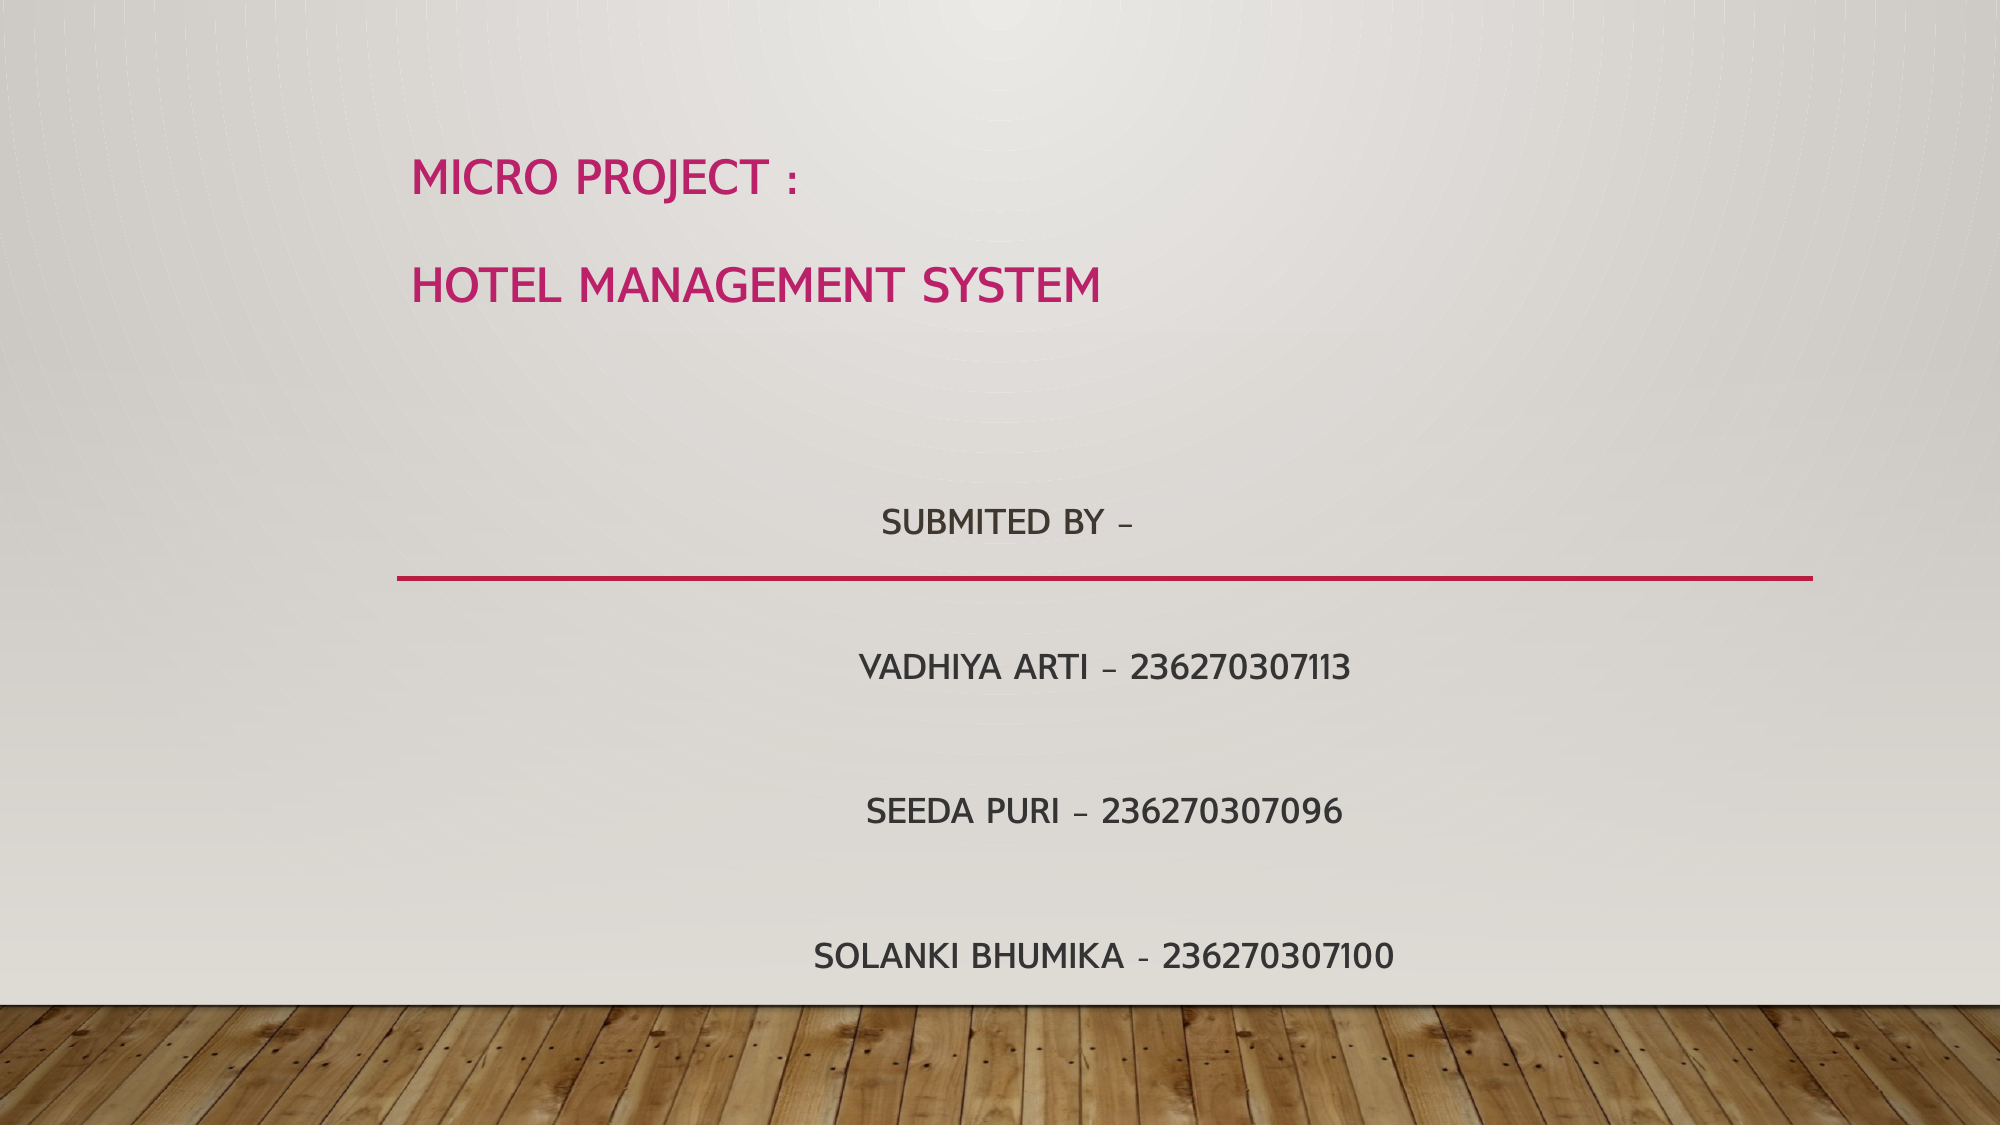

# Micro Project : Hotel management system
                                        Submited by –

Vadhiya arti – 236270307113

Seeda puri – 236270307096

Solanki Bhumika - 236270307100